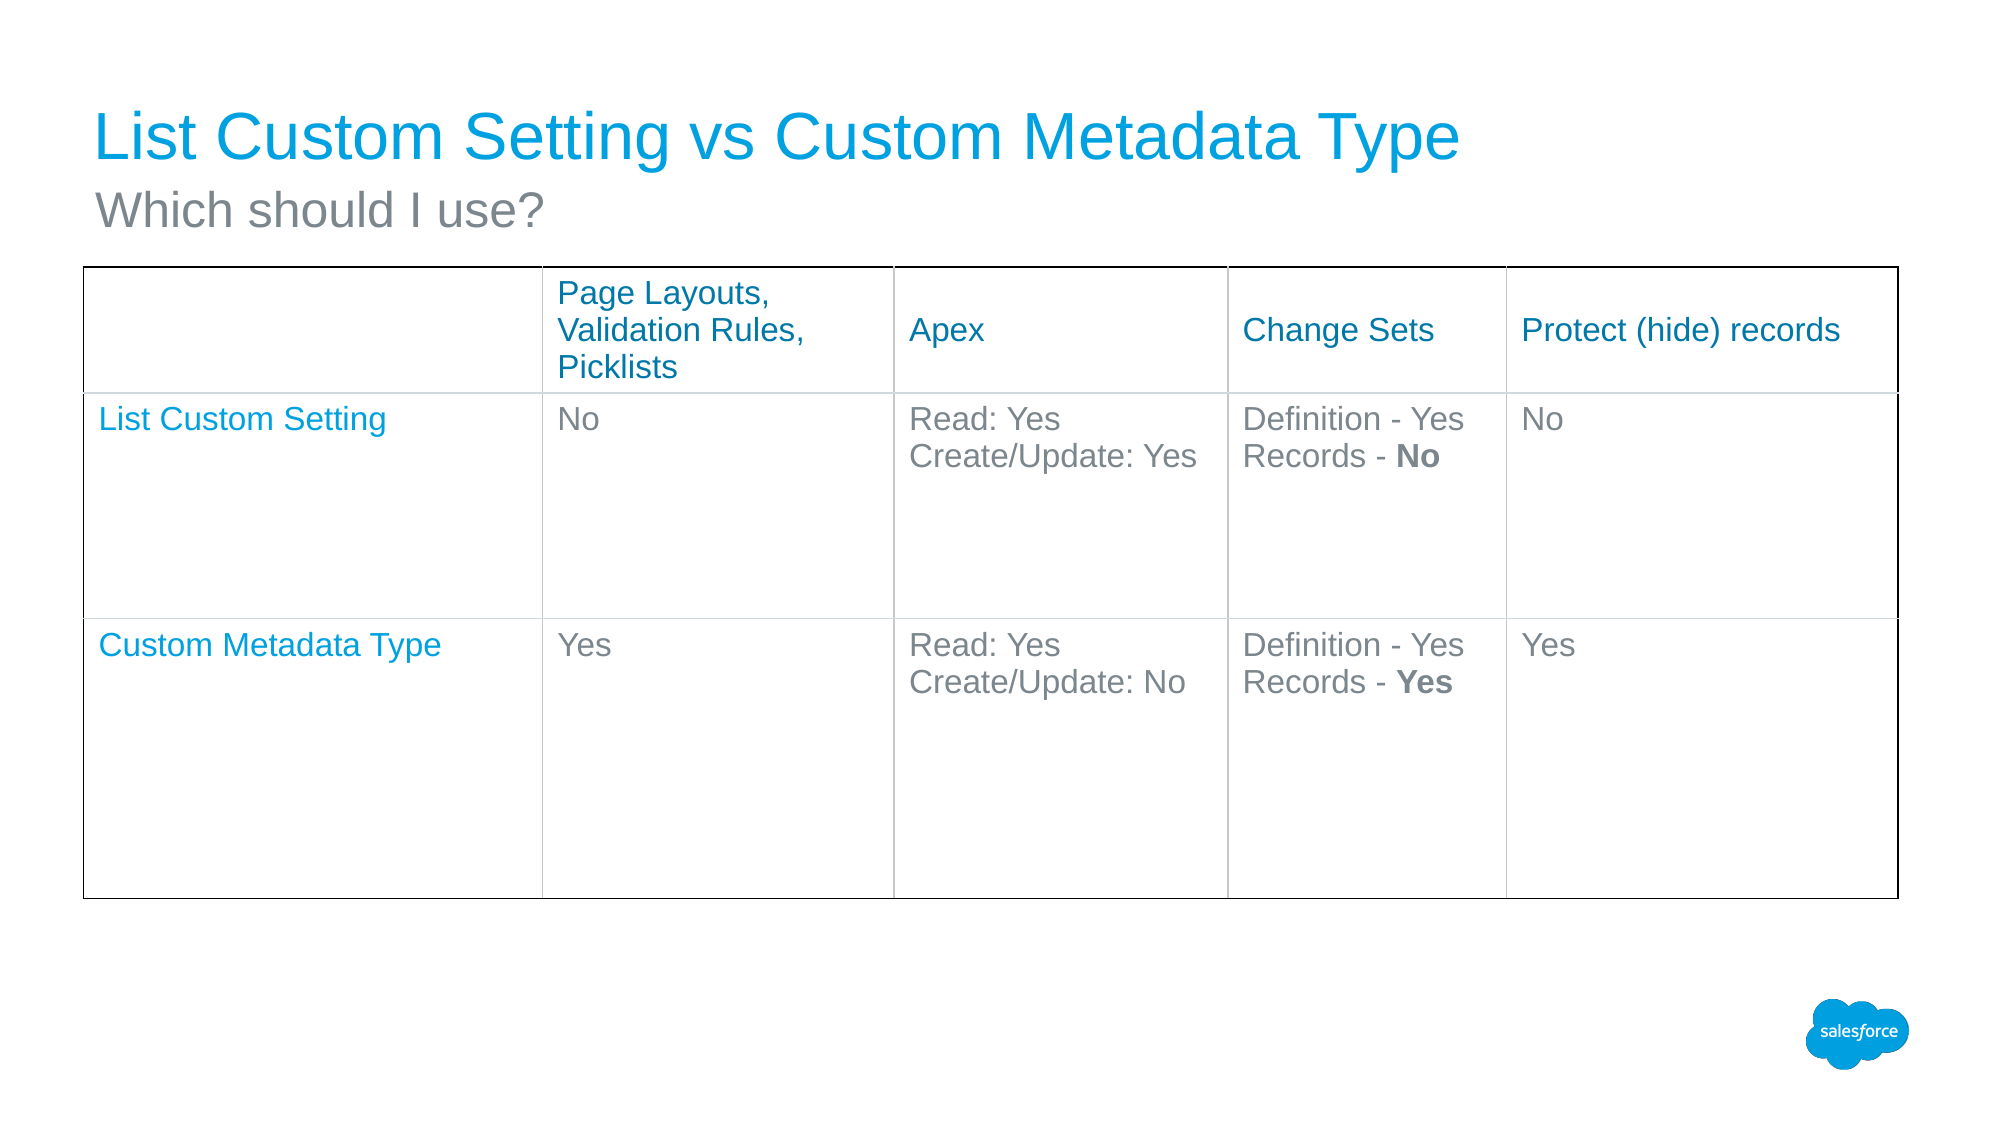

# List Custom Setting vs Custom Metadata Type
Which should I use?
|  | Page Layouts, Validation Rules, Picklists | Apex | Change Sets | Protect (hide) records |
| --- | --- | --- | --- | --- |
| List Custom Setting | No | Read: Yes Create/Update: Yes | Definition - Yes Records - No | No |
| Custom Metadata Type | Yes | Read: Yes Create/Update: No | Definition - Yes Records - Yes | Yes |